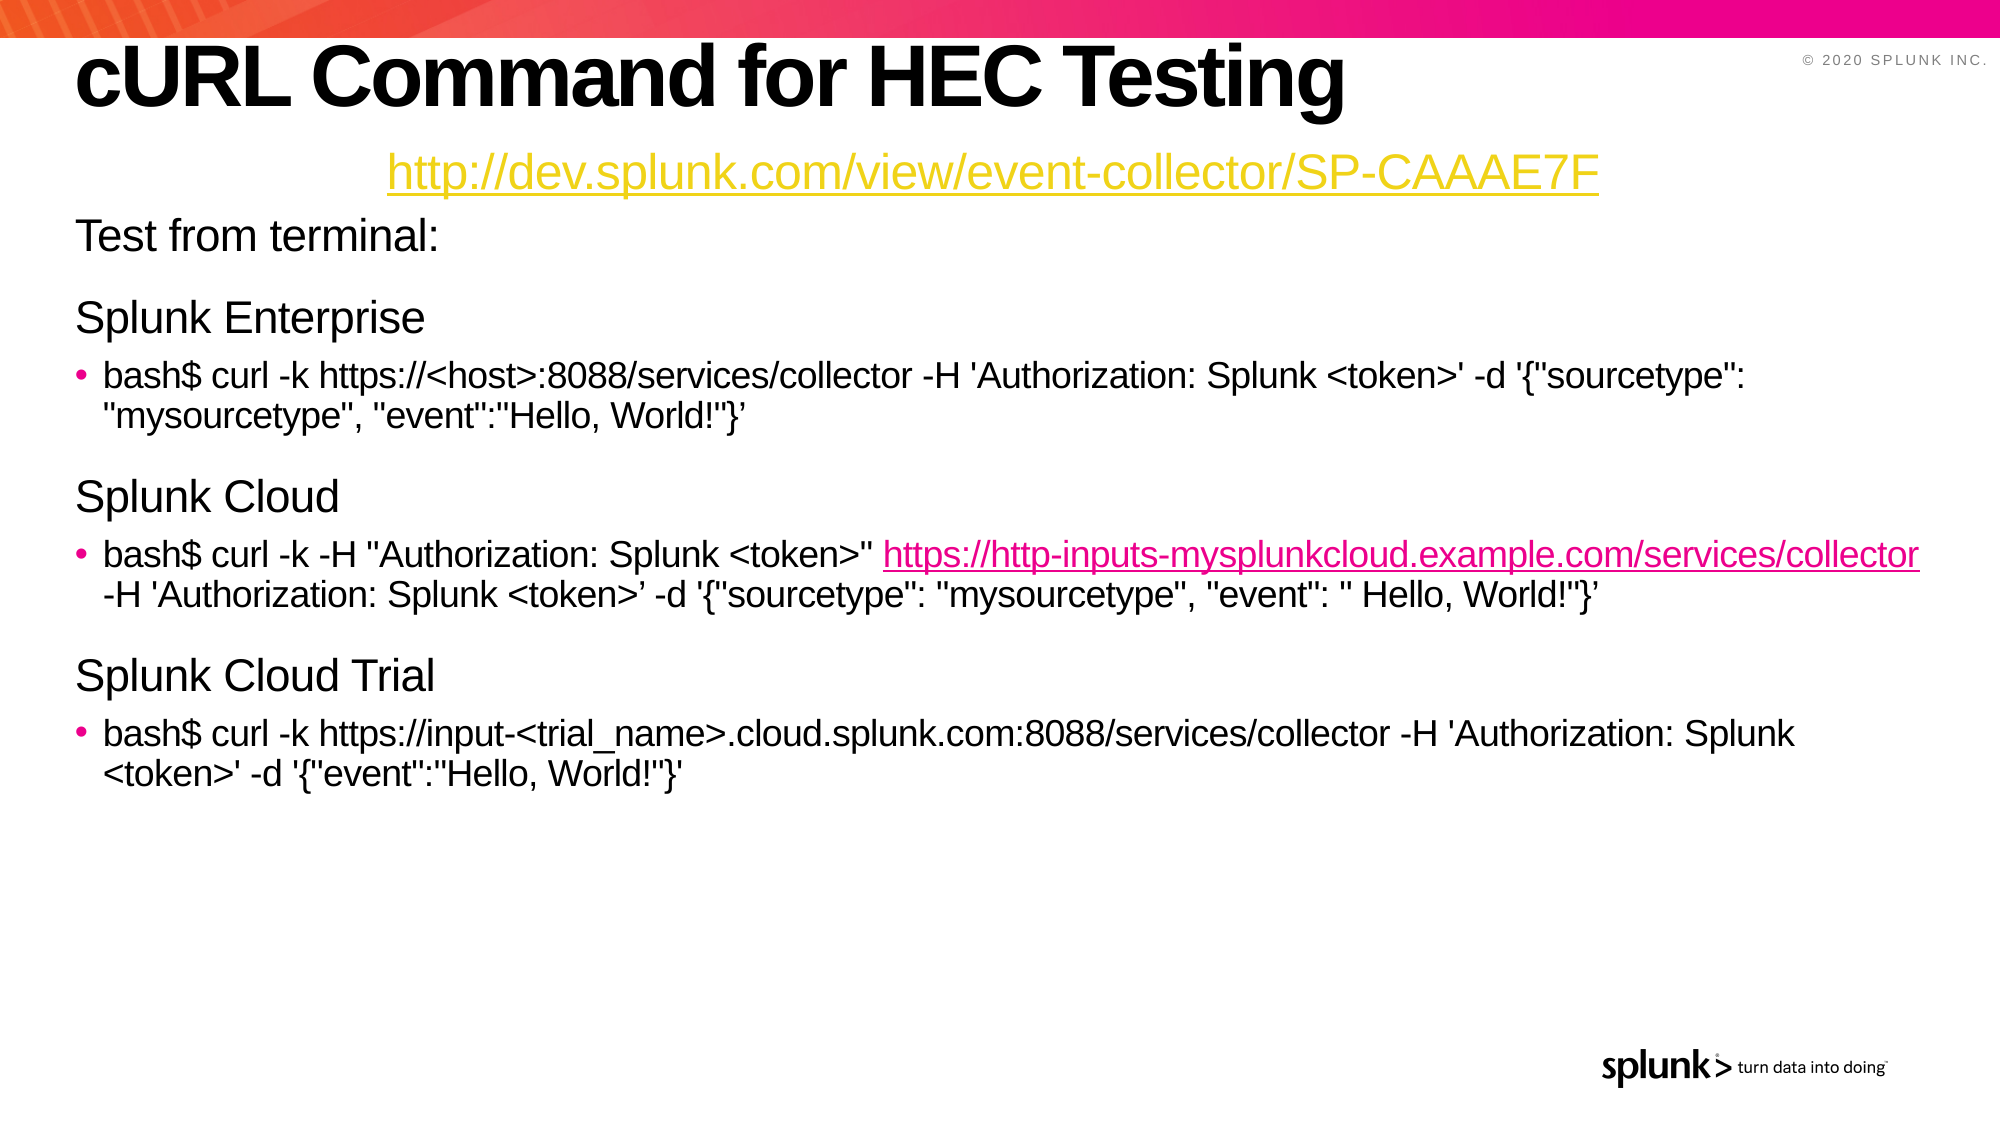

# cURL Command for HEC Testing
http://dev.splunk.com/view/event-collector/SP-CAAAE7F
Test from terminal:
Splunk Enterprise
bash$ curl -k https://<host>:8088/services/collector -H 'Authorization: Splunk <token>' -d '{"sourcetype": "mysourcetype", "event":"Hello, World!"}’
Splunk Cloud
bash$ curl -k -H "Authorization: Splunk <token>" https://http-inputs-mysplunkcloud.example.com/services/collector -H 'Authorization: Splunk <token>’ -d '{"sourcetype": "mysourcetype", "event": " Hello, World!"}’
Splunk Cloud Trial
bash$ curl -k https://input-<trial_name>.cloud.splunk.com:8088/services/collector -H 'Authorization: Splunk <token>' -d '{"event":"Hello, World!"}'